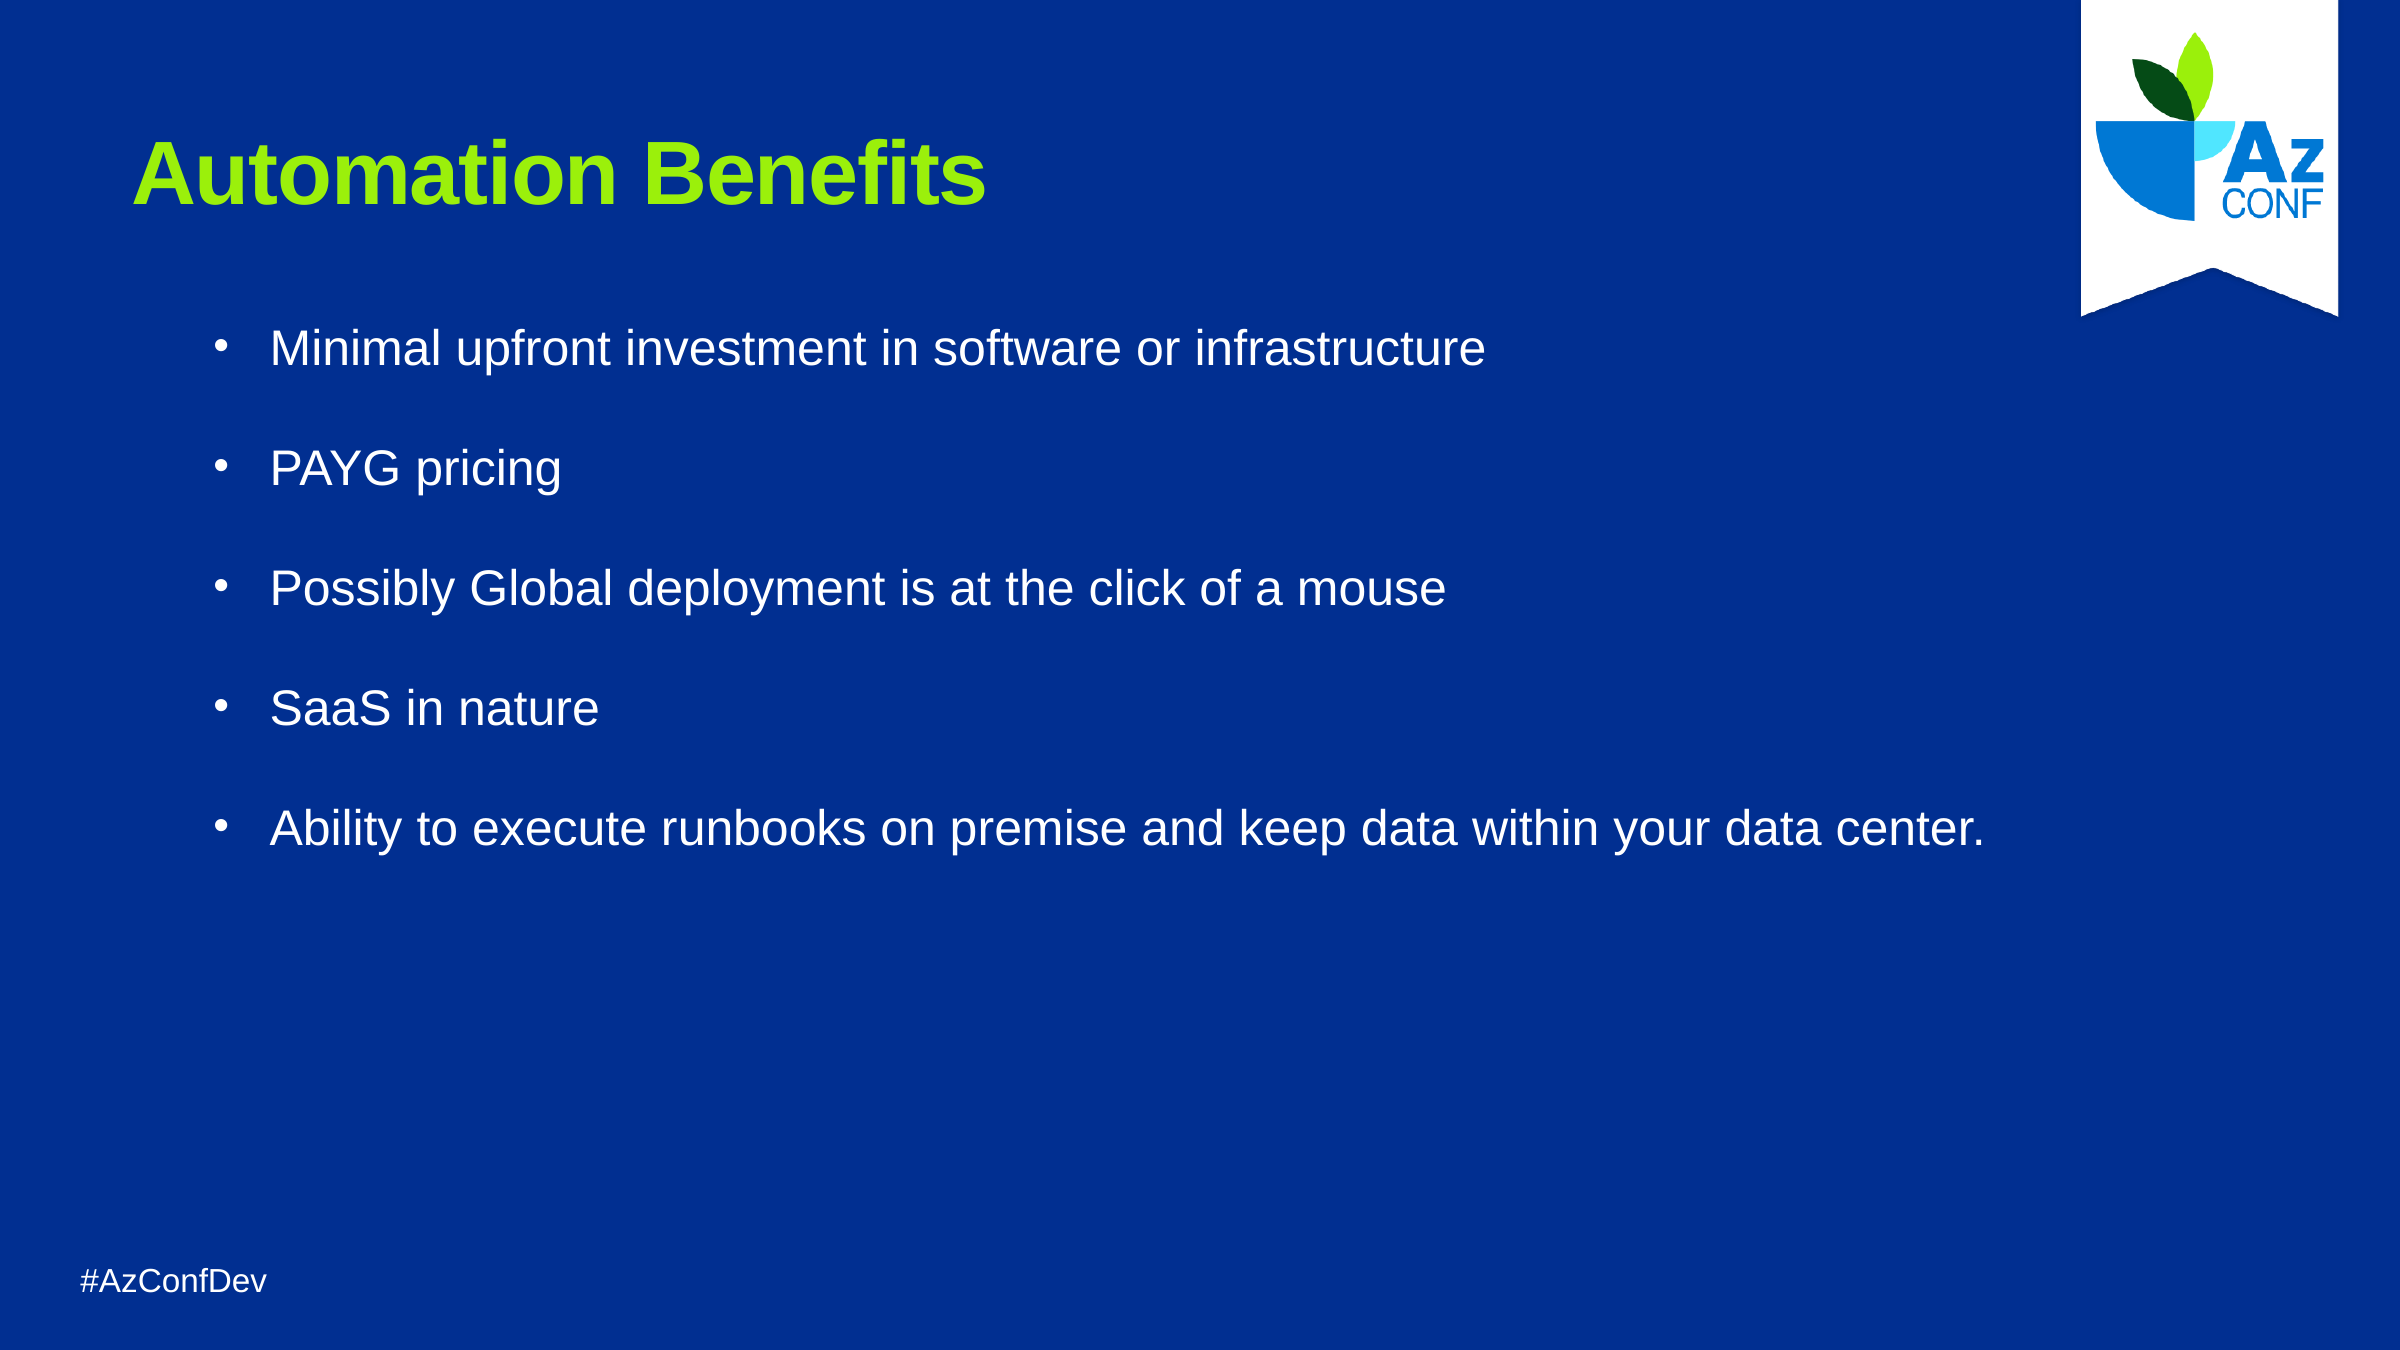

# Automation Benefits
Minimal upfront investment in software or infrastructure
PAYG pricing
Possibly Global deployment is at the click of a mouse
SaaS in nature
Ability to execute runbooks on premise and keep data within your data center.